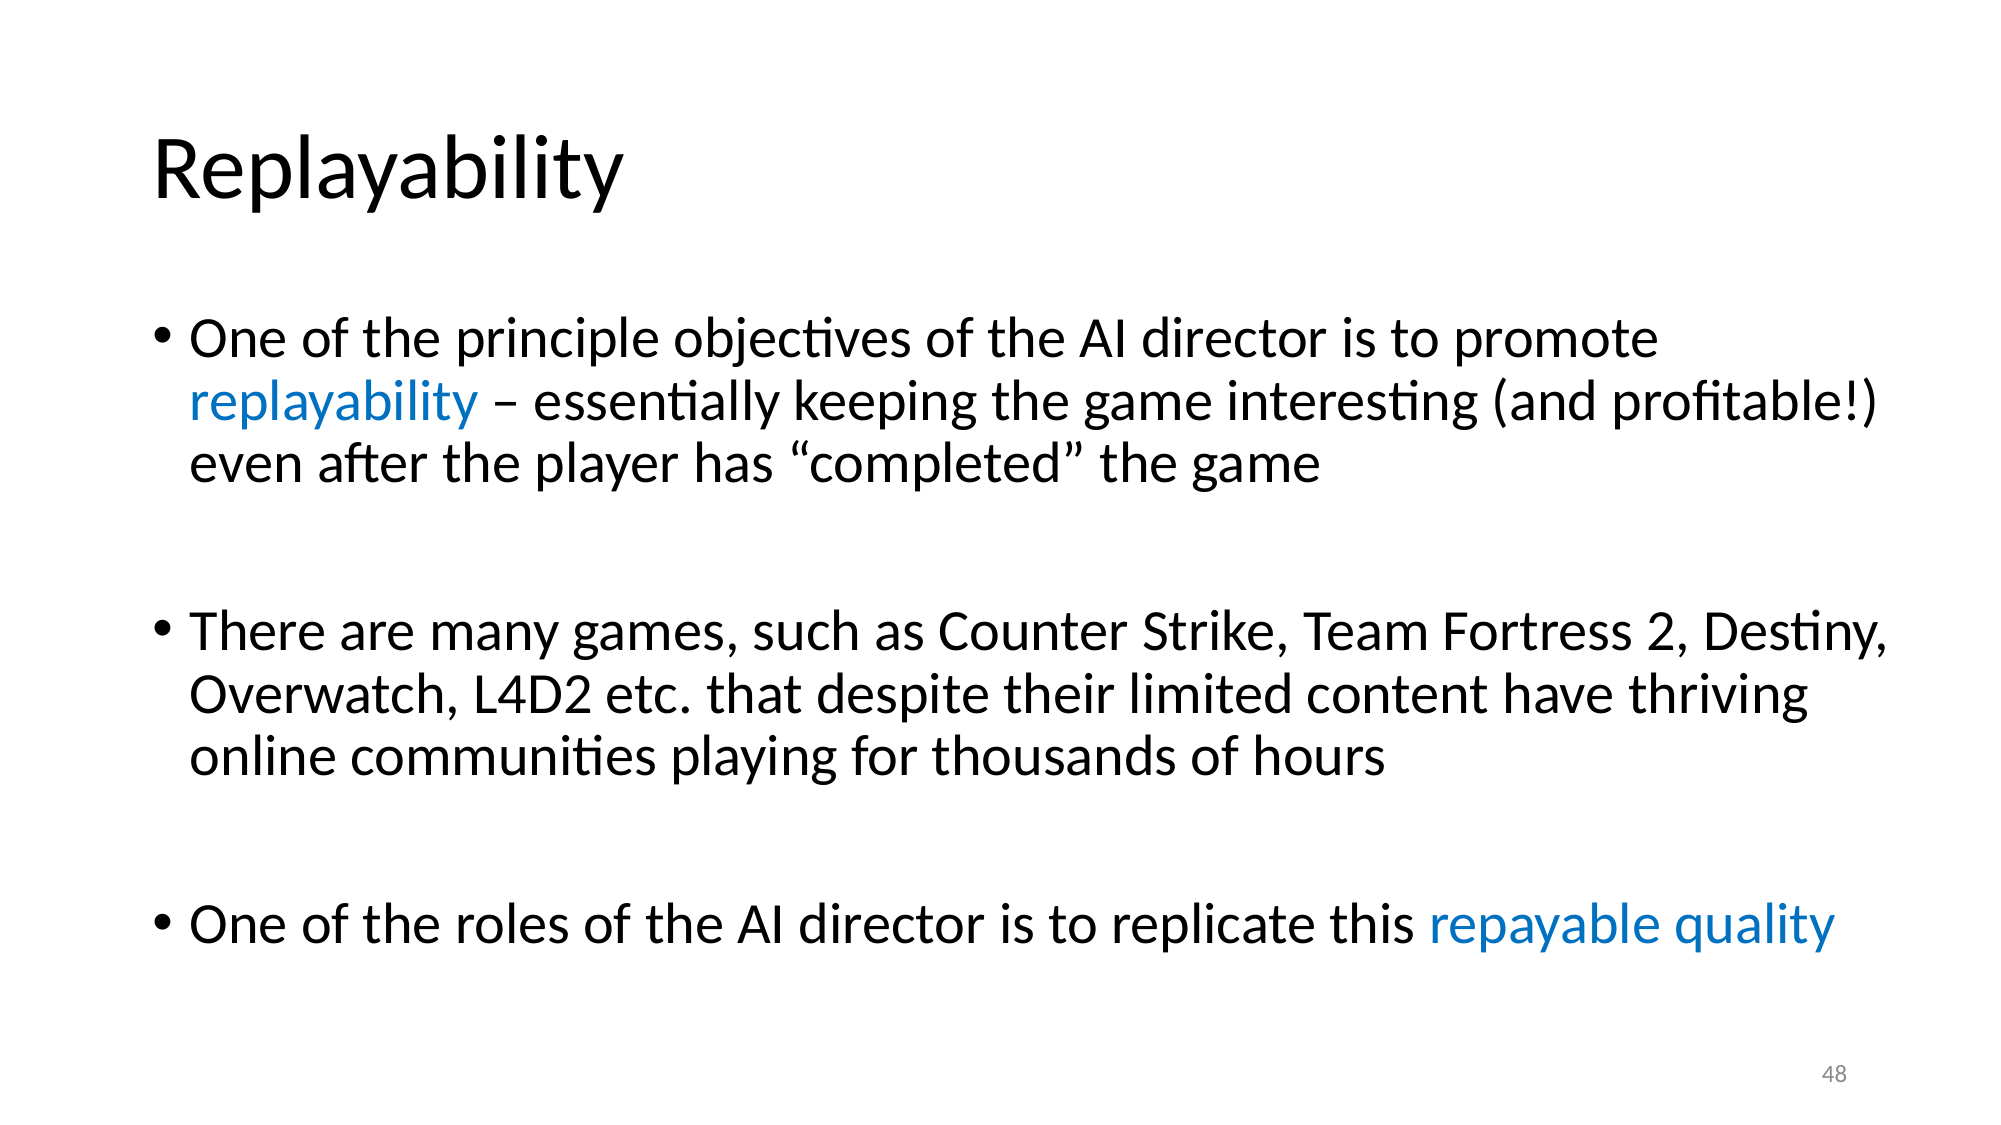

# Replayability
One of the principle objectives of the AI director is to promote replayability – essentially keeping the game interesting (and profitable!) even after the player has “completed” the game

There are many games, such as Counter Strike, Team Fortress 2, Destiny, Overwatch, L4D2 etc. that despite their limited content have thriving online communities playing for thousands of hours

One of the roles of the AI director is to replicate this repayable quality
48